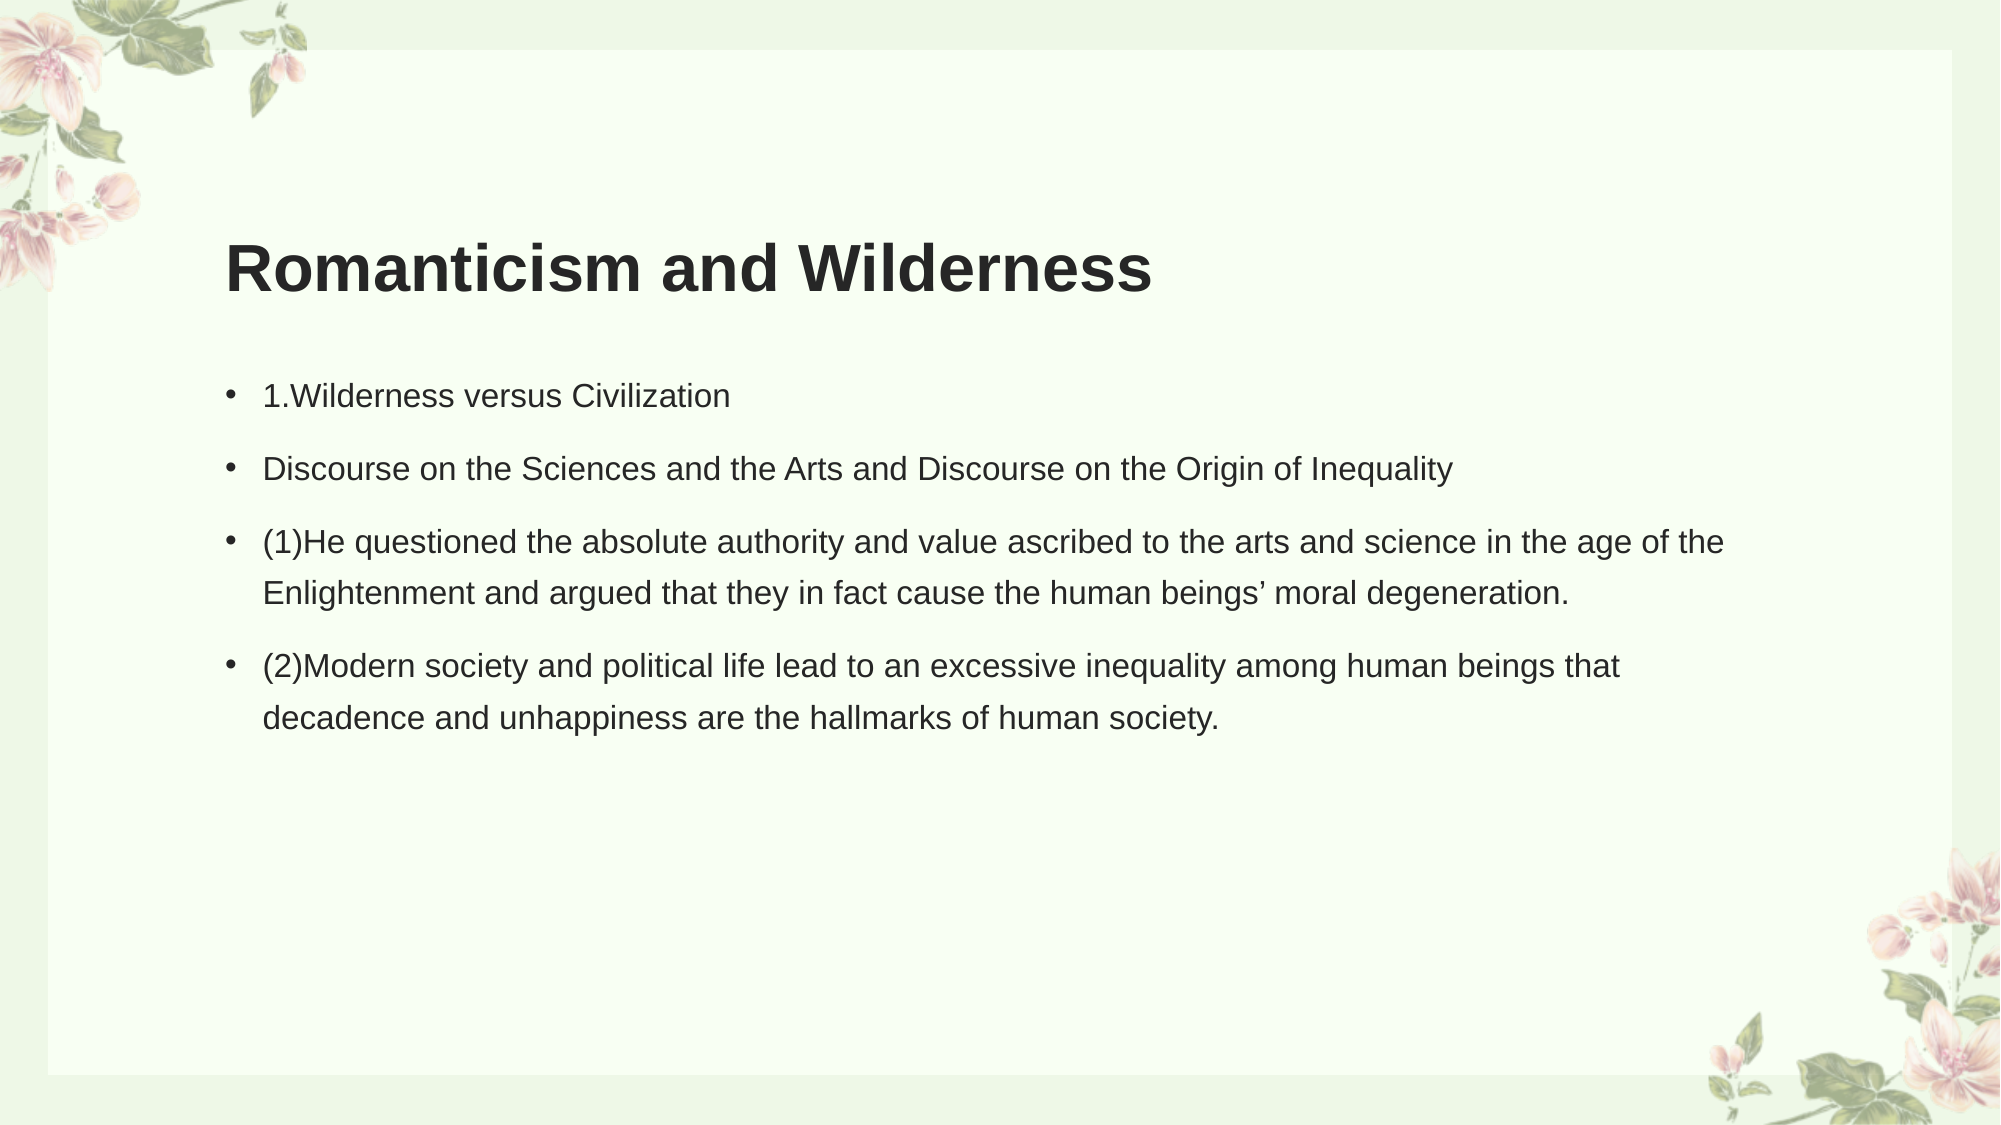

# Romanticism and Wilderness
1.Wilderness versus Civilization
Discourse on the Sciences and the Arts and Discourse on the Origin of Inequality
(1)He questioned the absolute authority and value ascribed to the arts and science in the age of the Enlightenment and argued that they in fact cause the human beings’ moral degeneration.
(2)Modern society and political life lead to an excessive inequality among human beings that decadence and unhappiness are the hallmarks of human society.